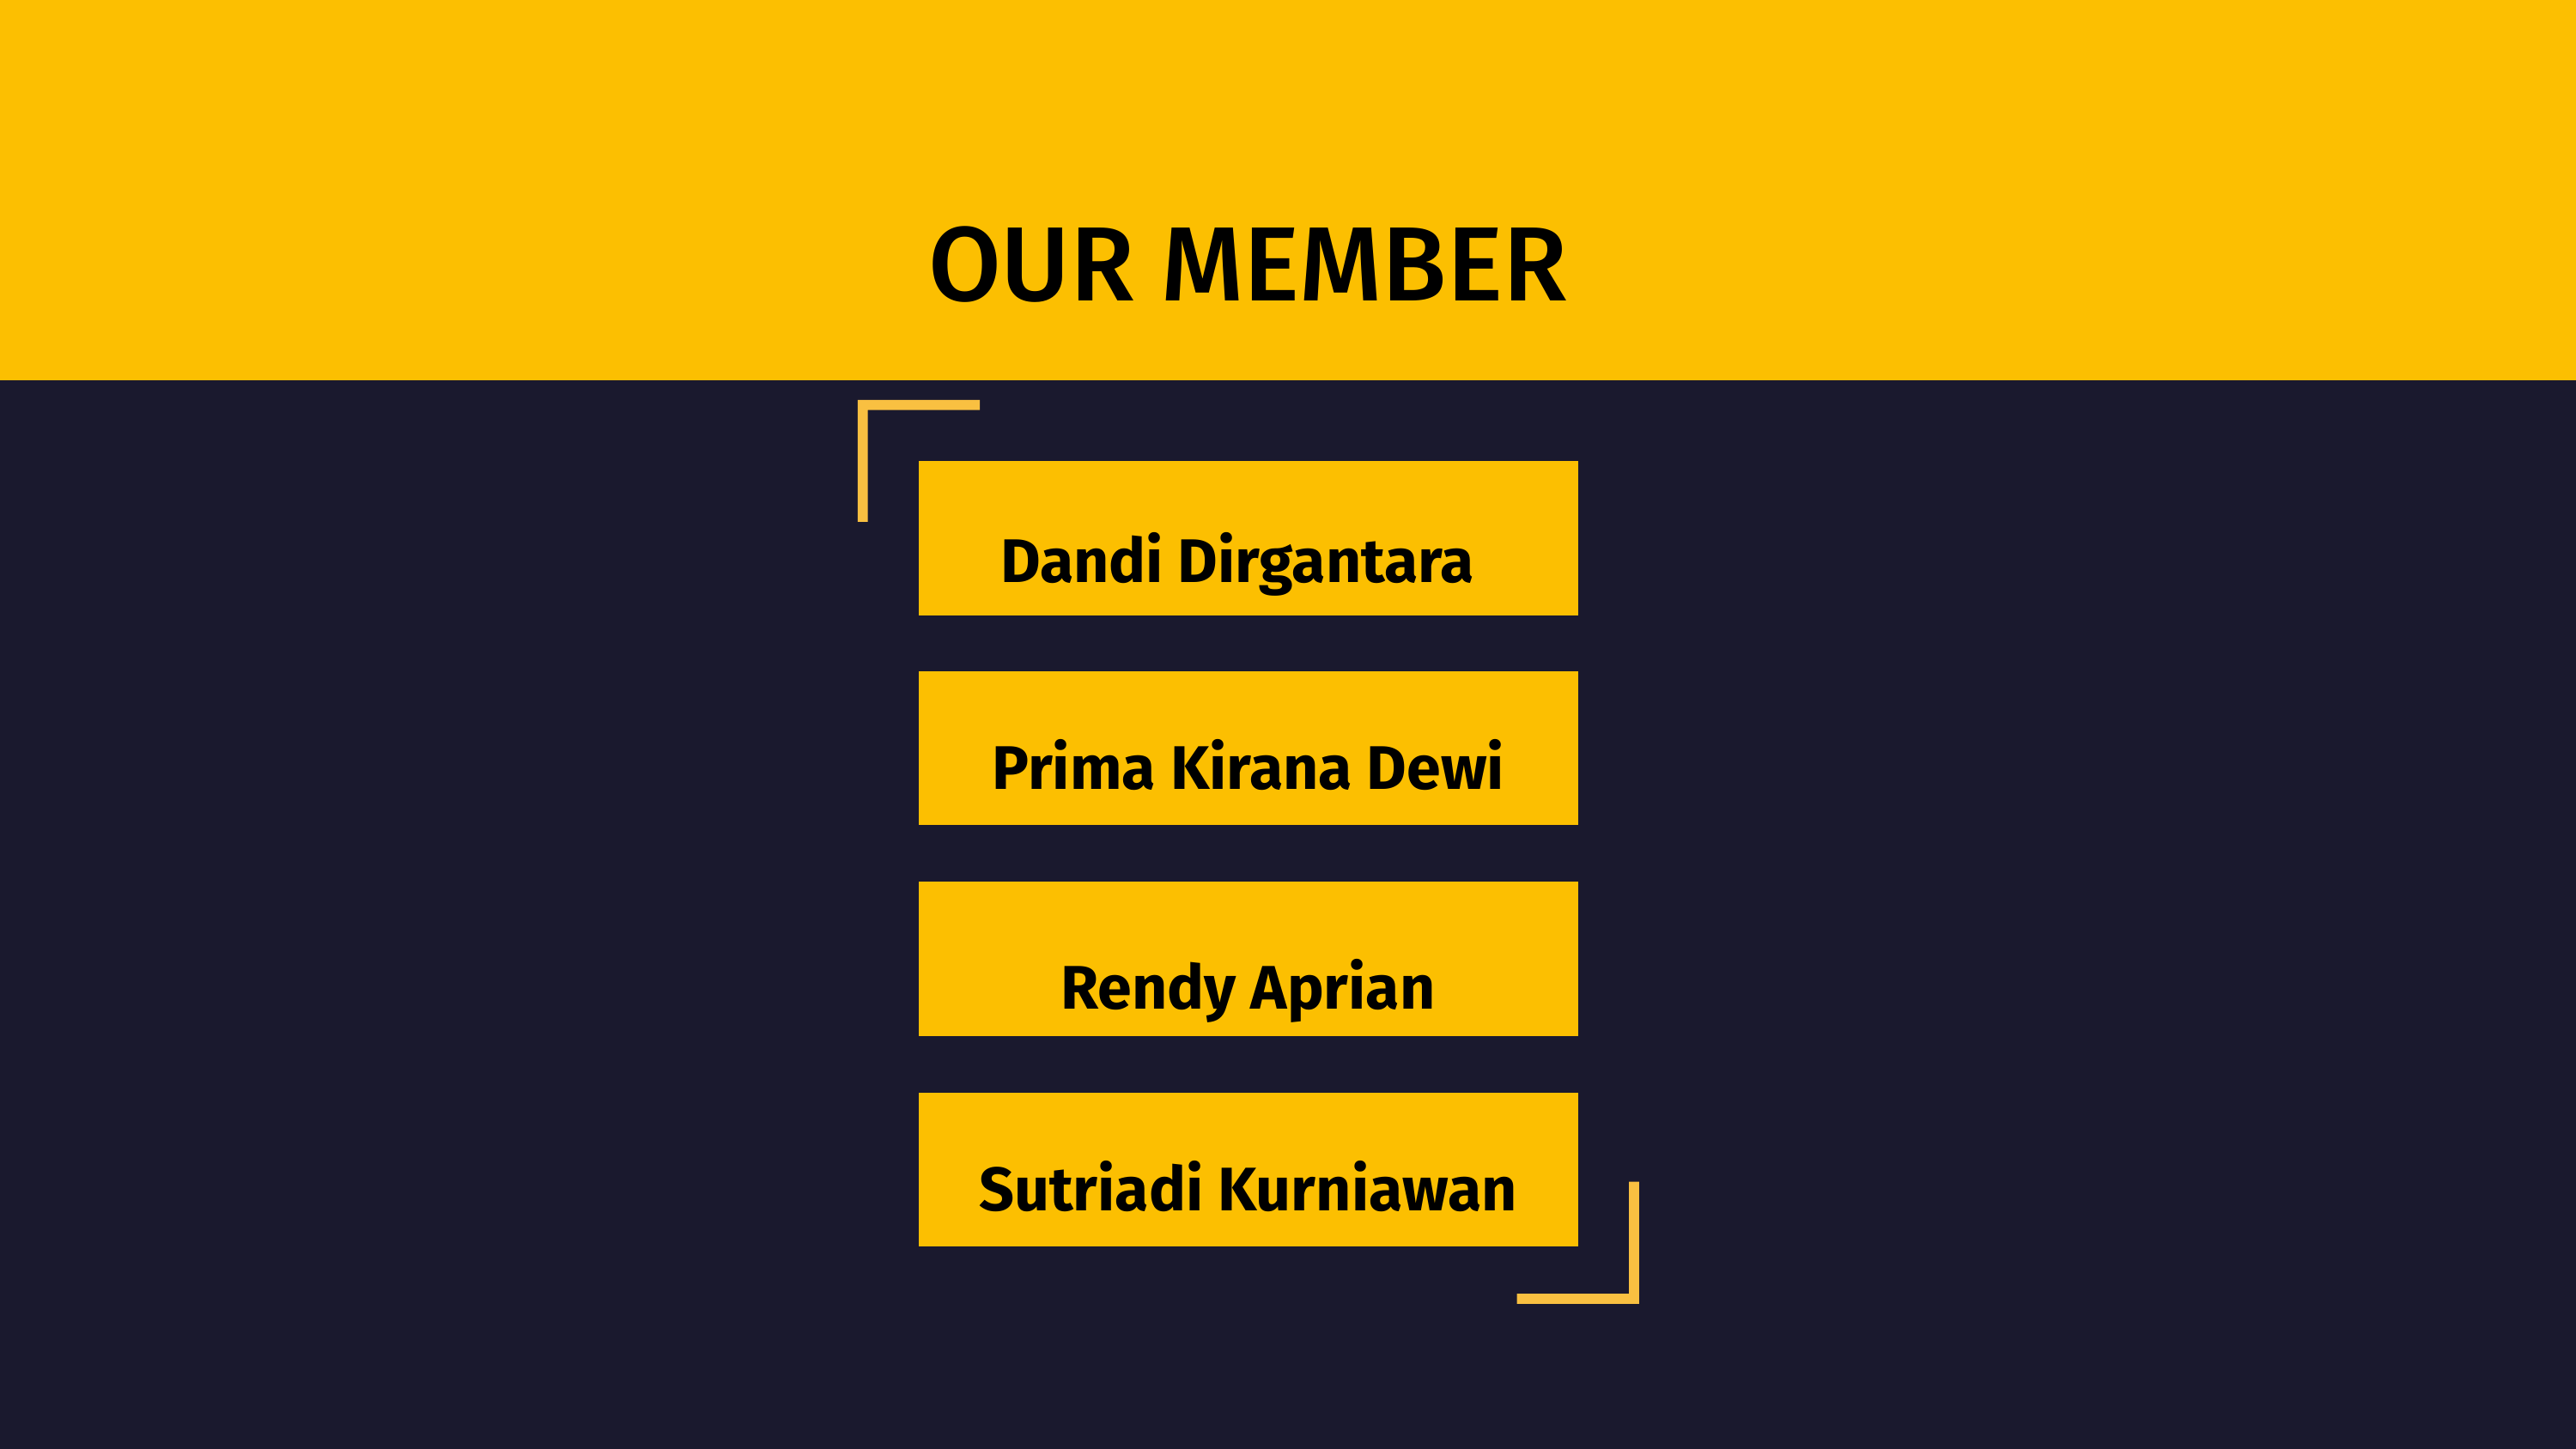

OUR MEMBER

Dandi Dirgantara

Prima Kirana Dewi

Rendy Aprian

Sutriadi Kurniawan